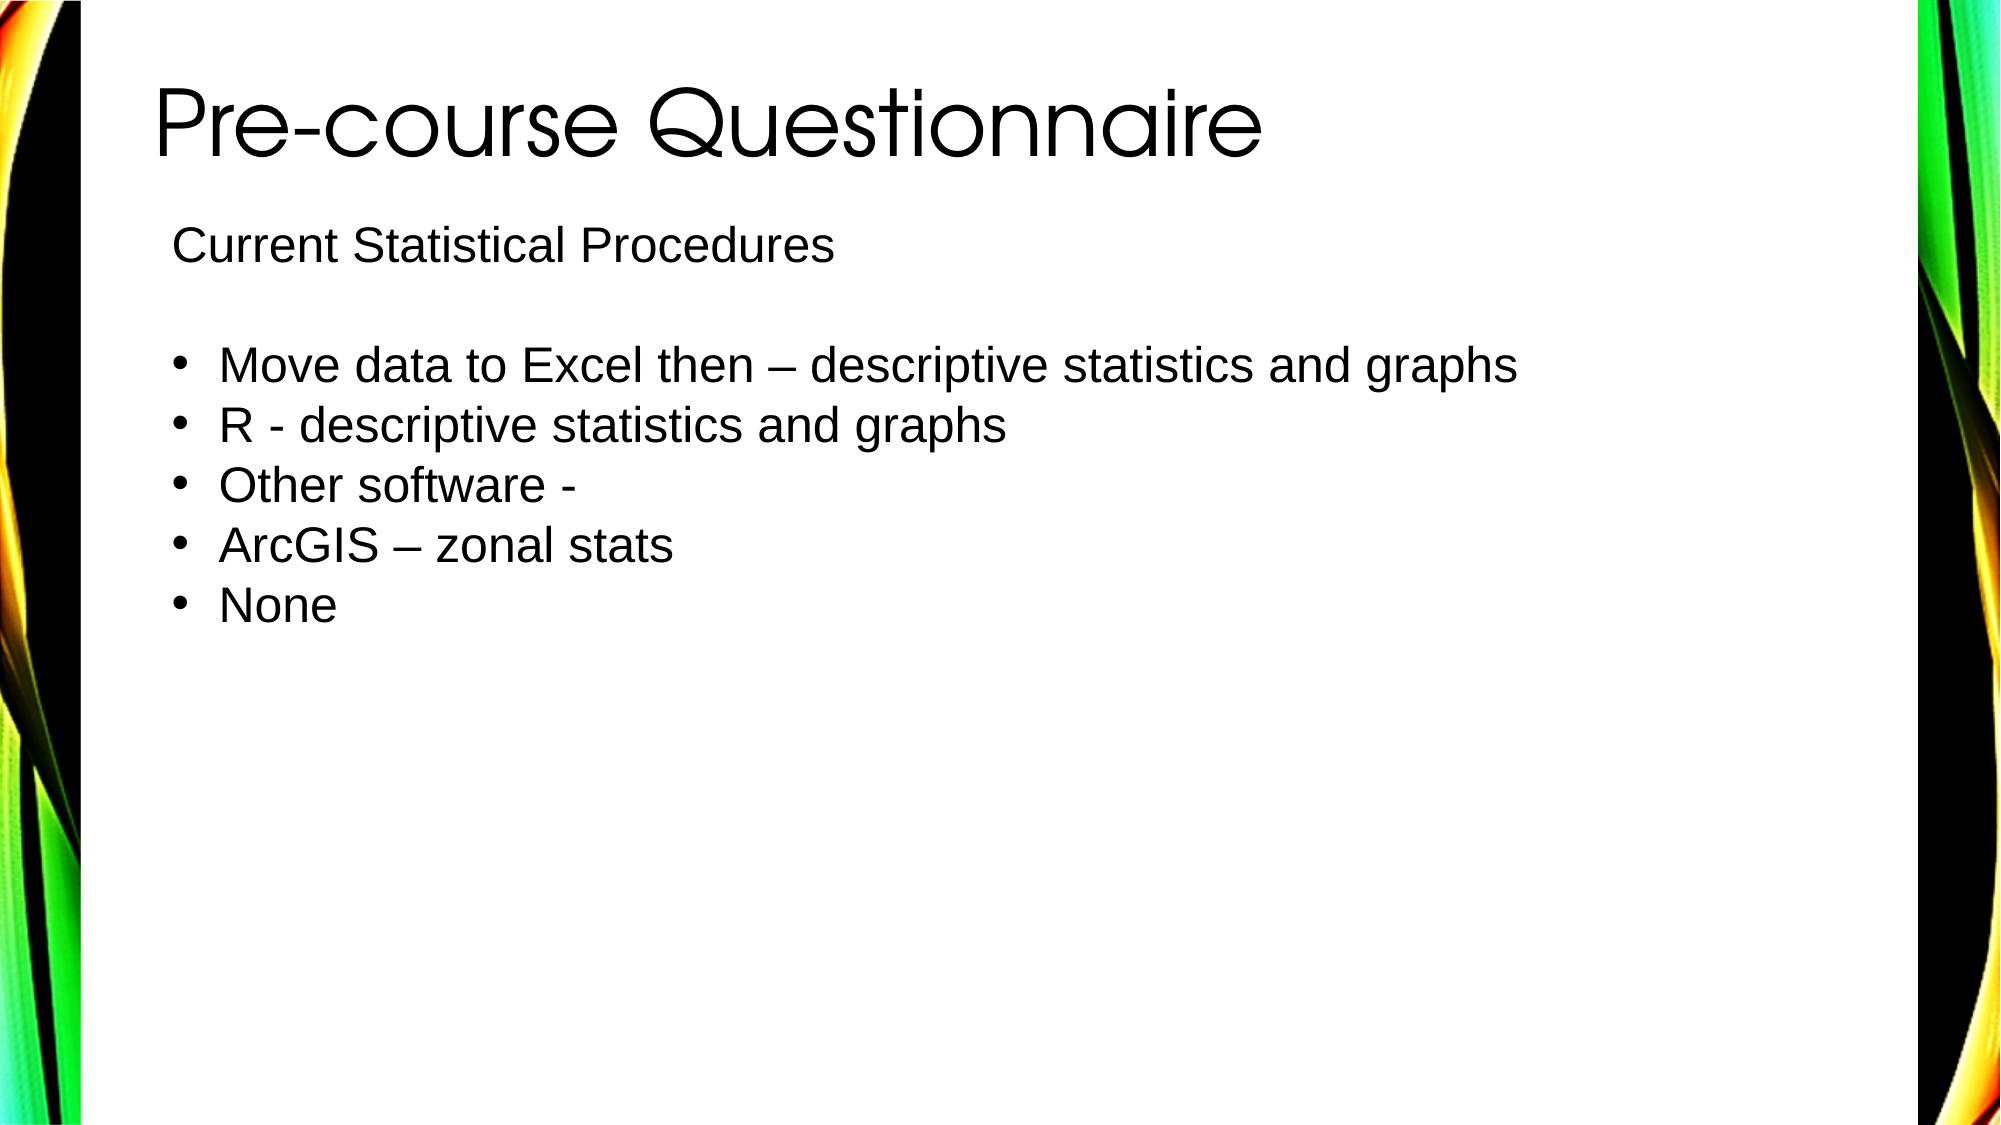

# Pre-course Questionnaire
Current Statistical Procedures

Move data to Excel then – descriptive statistics and graphs
R - descriptive statistics and graphs
Other software -
ArcGIS – zonal stats
None